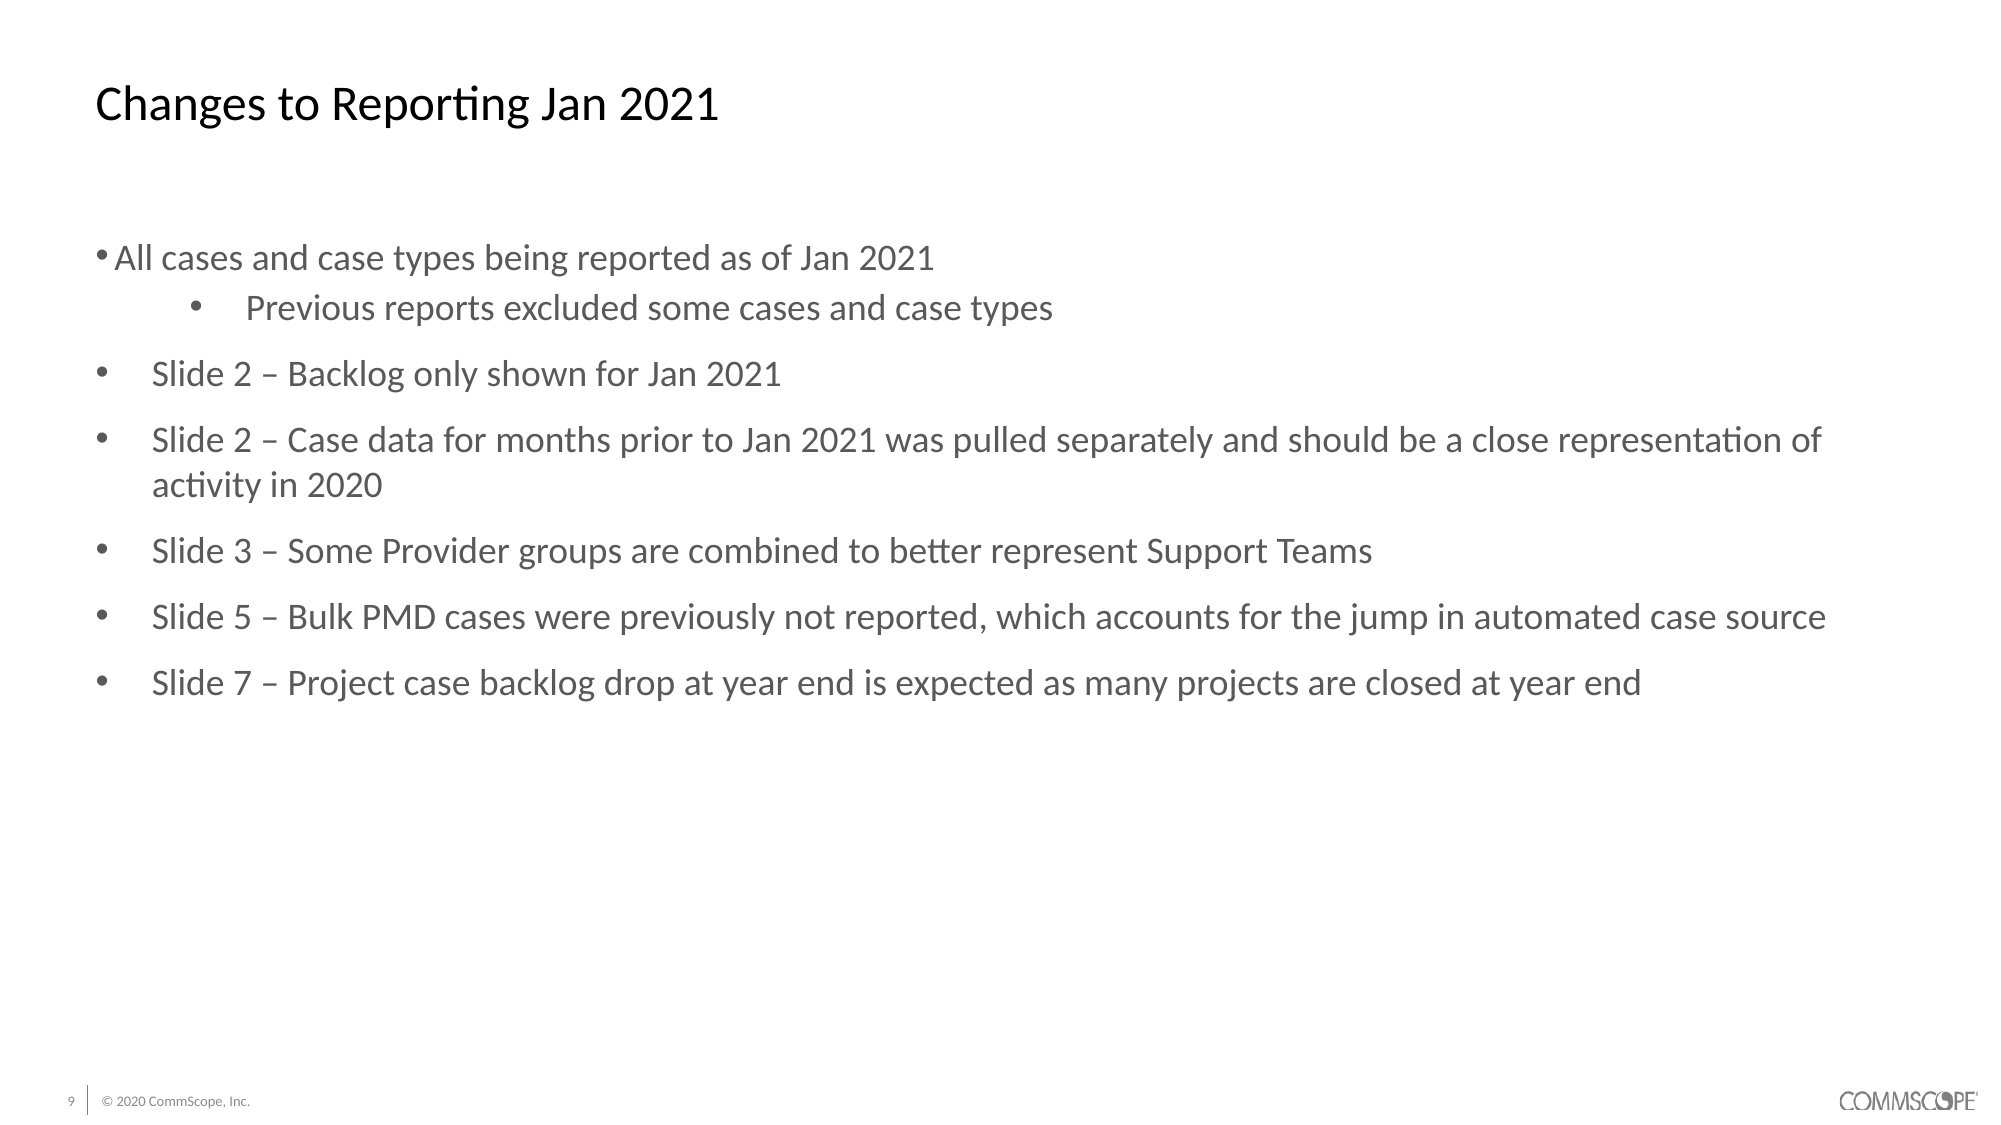

# Changes to Reporting Jan 2021
All cases and case types being reported as of Jan 2021
Previous reports excluded some cases and case types
Slide 2 – Backlog only shown for Jan 2021
Slide 2 – Case data for months prior to Jan 2021 was pulled separately and should be a close representation of activity in 2020
Slide 3 – Some Provider groups are combined to better represent Support Teams
Slide 5 – Bulk PMD cases were previously not reported, which accounts for the jump in automated case source
Slide 7 – Project case backlog drop at year end is expected as many projects are closed at year end
9
© 2020 CommScope, Inc.